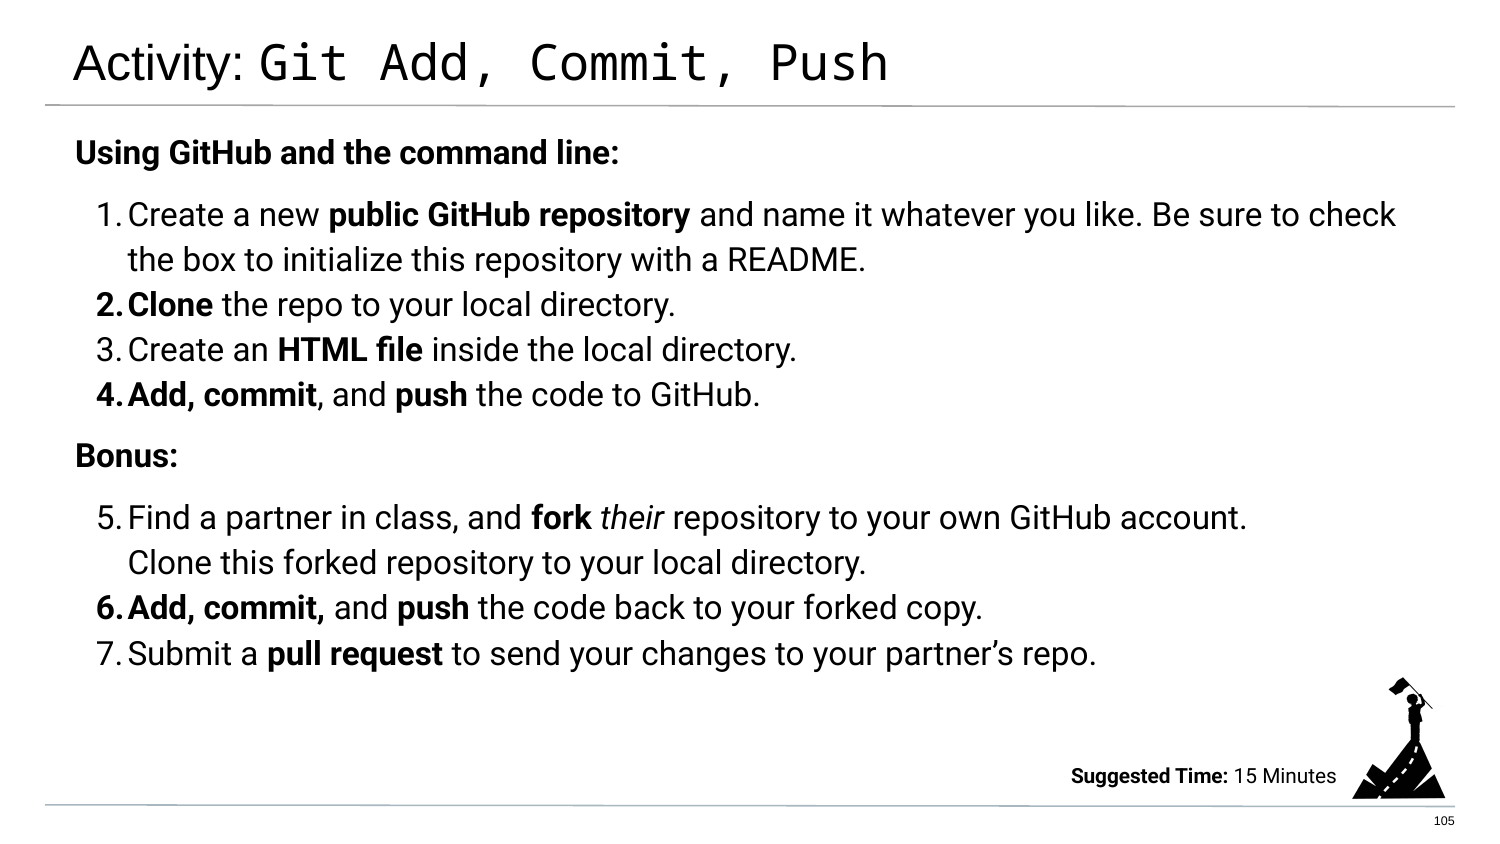

Activity: Git Add, Commit, Push

Using GitHub and the command line:
Create a new public GitHub repository and name it whatever you like. Be sure to check
the box to initialize this repository with a README.
Clone the repo to your local directory.
Create an HTML file inside the local directory.
Add, commit, and push the code to GitHub.
Bonus:
Find a partner in class, and fork their repository to your own GitHub account.
Clone this forked repository to your local directory.
Add, commit, and push the code back to your forked copy.
Submit a pull request to send your changes to your partner’s repo.

# Suggested Time: 15 Minutes